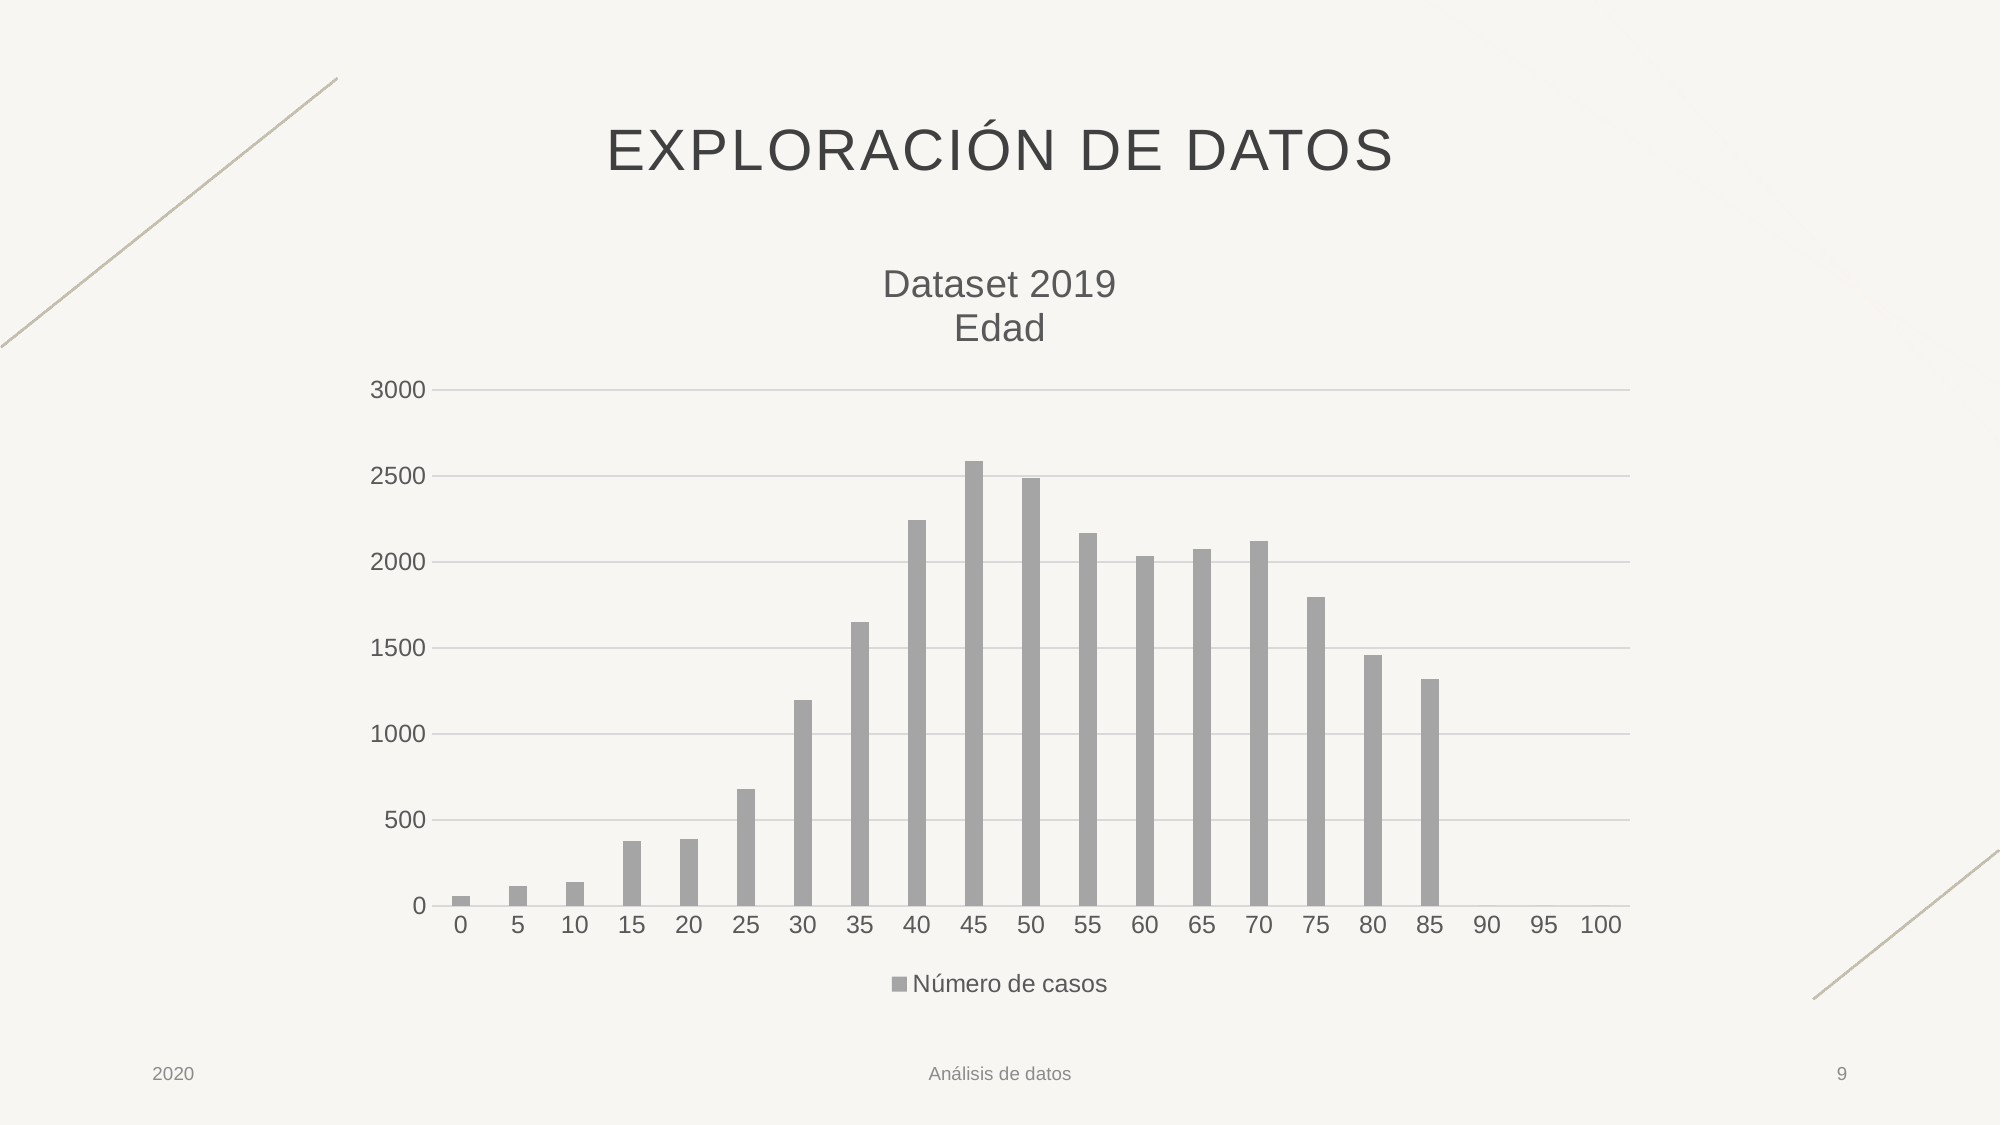

# Exploración de datos

### Chart: Dataset 2019
Edad

| Category | Número de casos |
|---|---|
| 0 | 55.0 |
| 5 | 113.0 |
| 10 | 142.0 |
| 15 | 375.0 |
| 20 | 388.0 |
| 25 | 677.0 |
| 30 | 1199.0 |
| 35 | 1651.0 |
| 40 | 2246.0 |
| 45 | 2585.0 |
| 50 | 2489.0 |
| 55 | 2170.0 |
| 60 | 2036.0 |
| 65 | 2075.0 |
| 70 | 2120.0 |
| 75 | 1796.0 |
| 80 | 1459.0 |
| 85 | 1319.0 |
| 90 | 0.0 |
| 95 | 0.0 |
| 100 | 0.0 |
2020
Análisis de datos
9